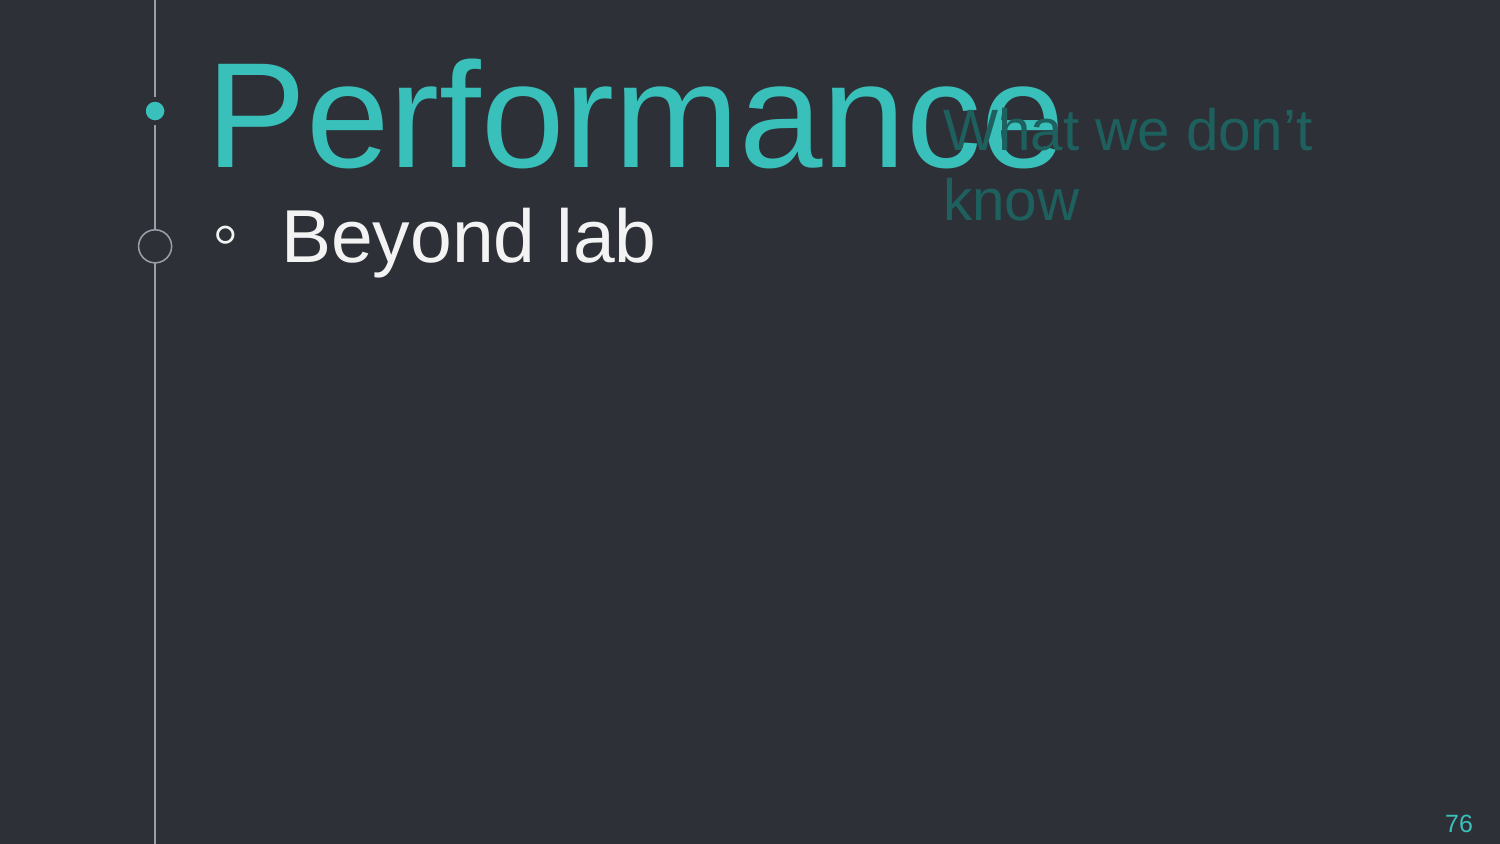

Team Performance
Beyond lab

What we don’t know
76